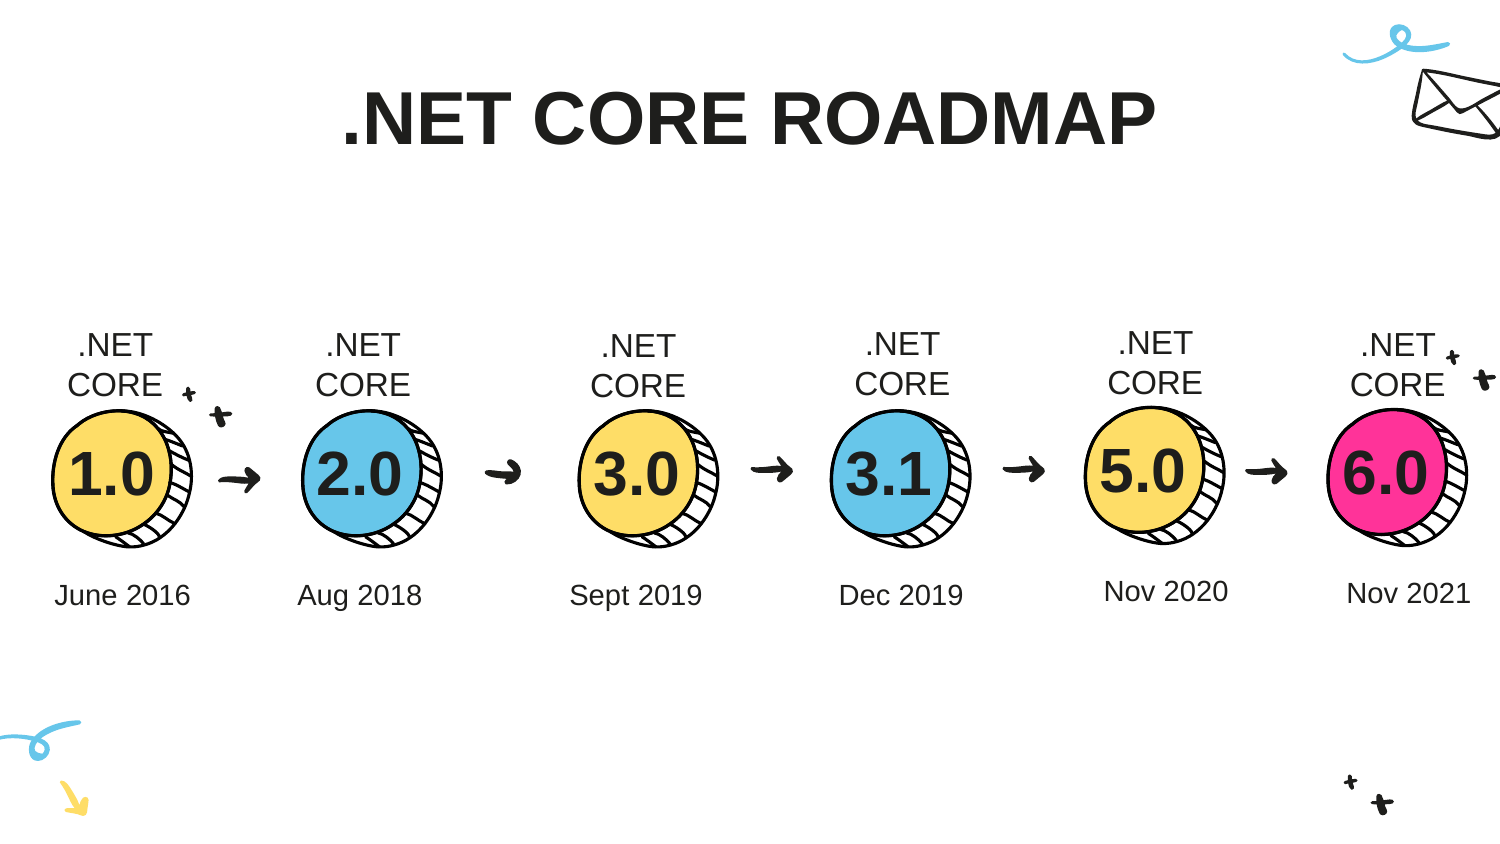

.NET CORE ROADMAP

.NET CORE
.NET CORE
.NET CORE
.NET CORE
.NET CORE
.NET CORE

5.0
6.0
1.0
3.1
2.0
3.0

Nov 2020
Nov 2021
Dec 2019
Aug 2018
Sept 2019
June 2016